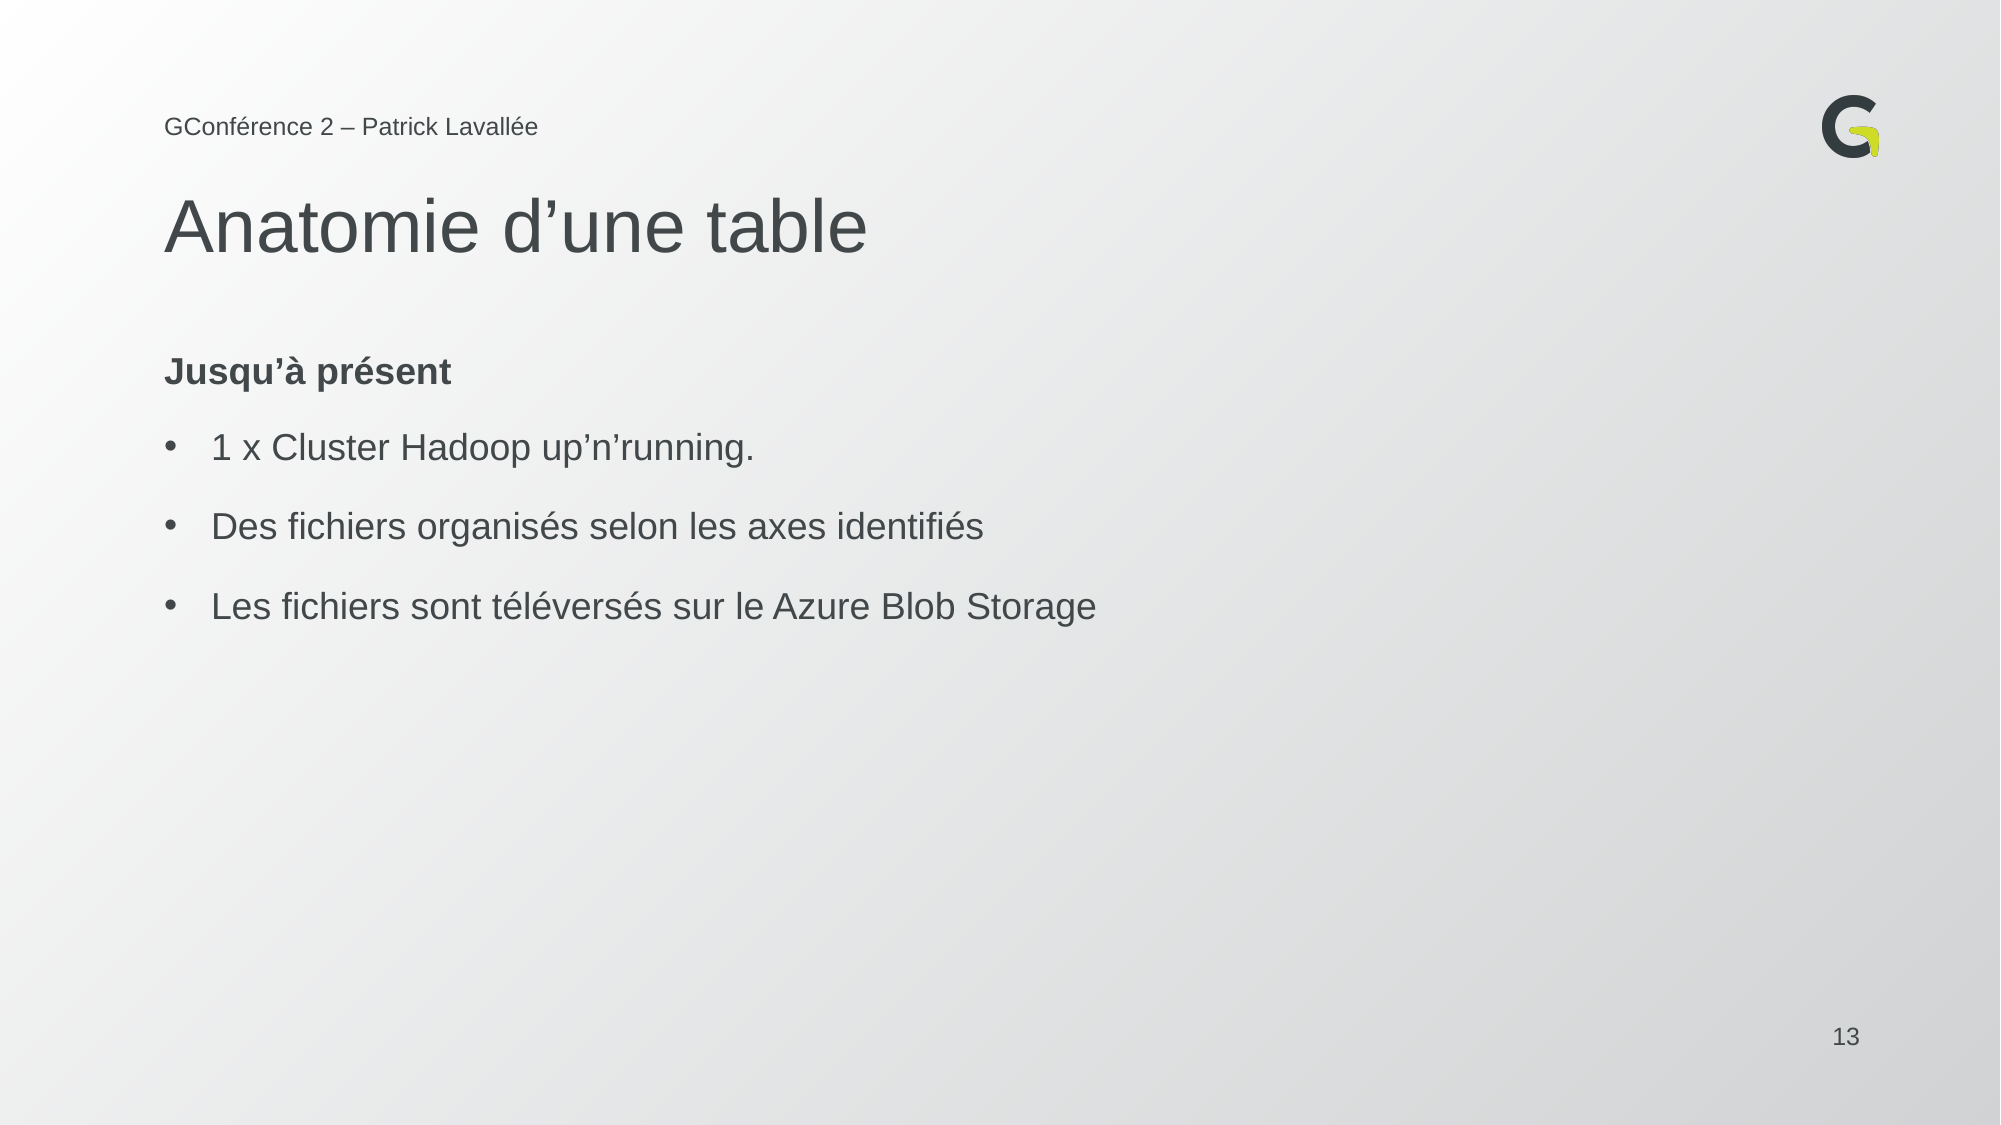

# Anatomie d’une table
Jusqu’à présent
1 x Cluster Hadoop up’n’running.
Des fichiers organisés selon les axes identifiés
Les fichiers sont téléversés sur le Azure Blob Storage

13